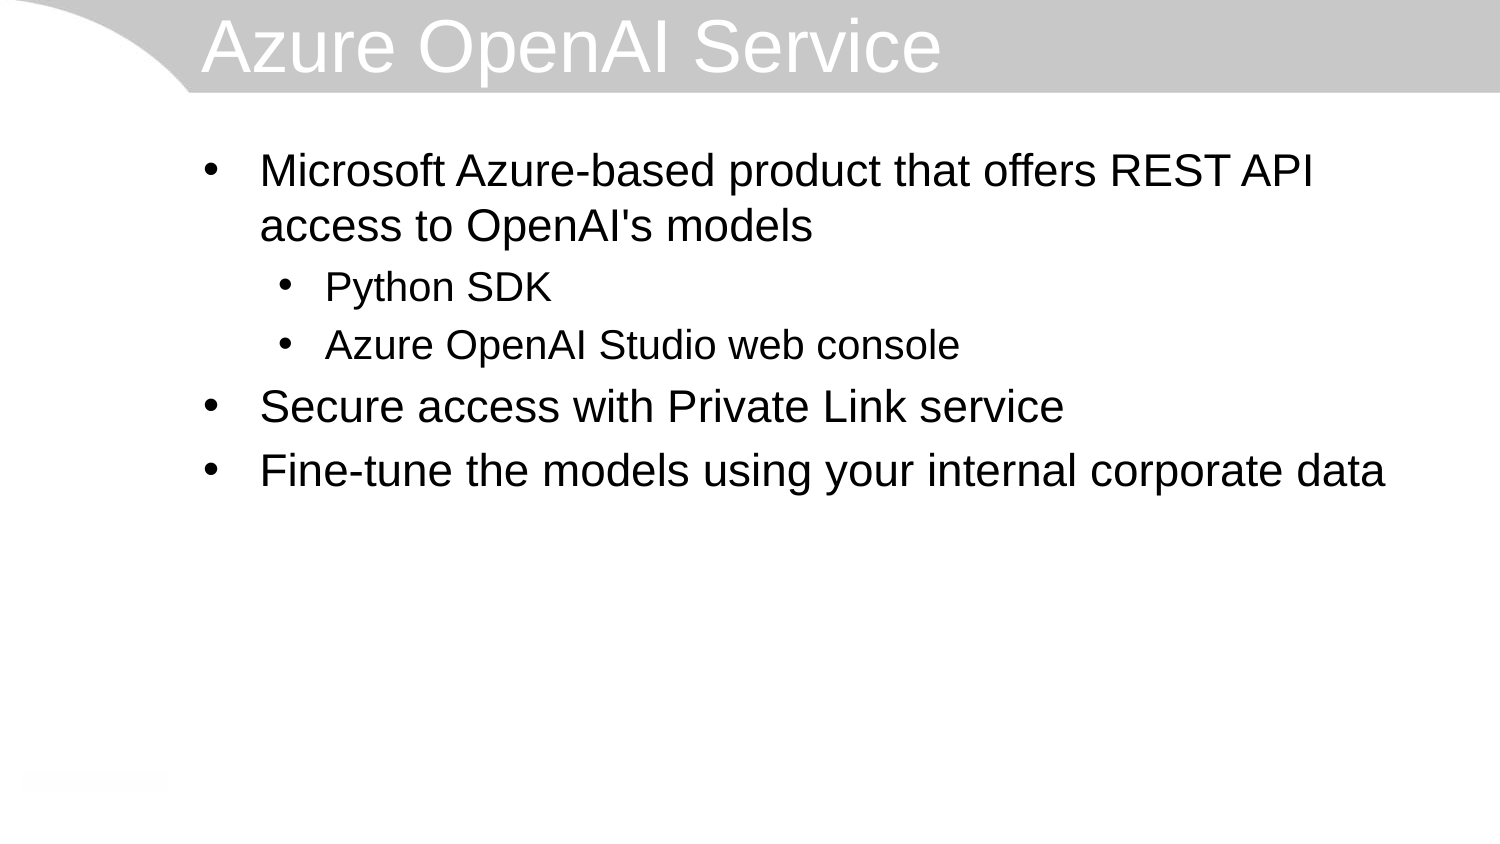

# Azure OpenAI Service
Microsoft Azure-based product that offers REST API access to OpenAI's models
Python SDK
Azure OpenAI Studio web console
Secure access with Private Link service
Fine-tune the models using your internal corporate data